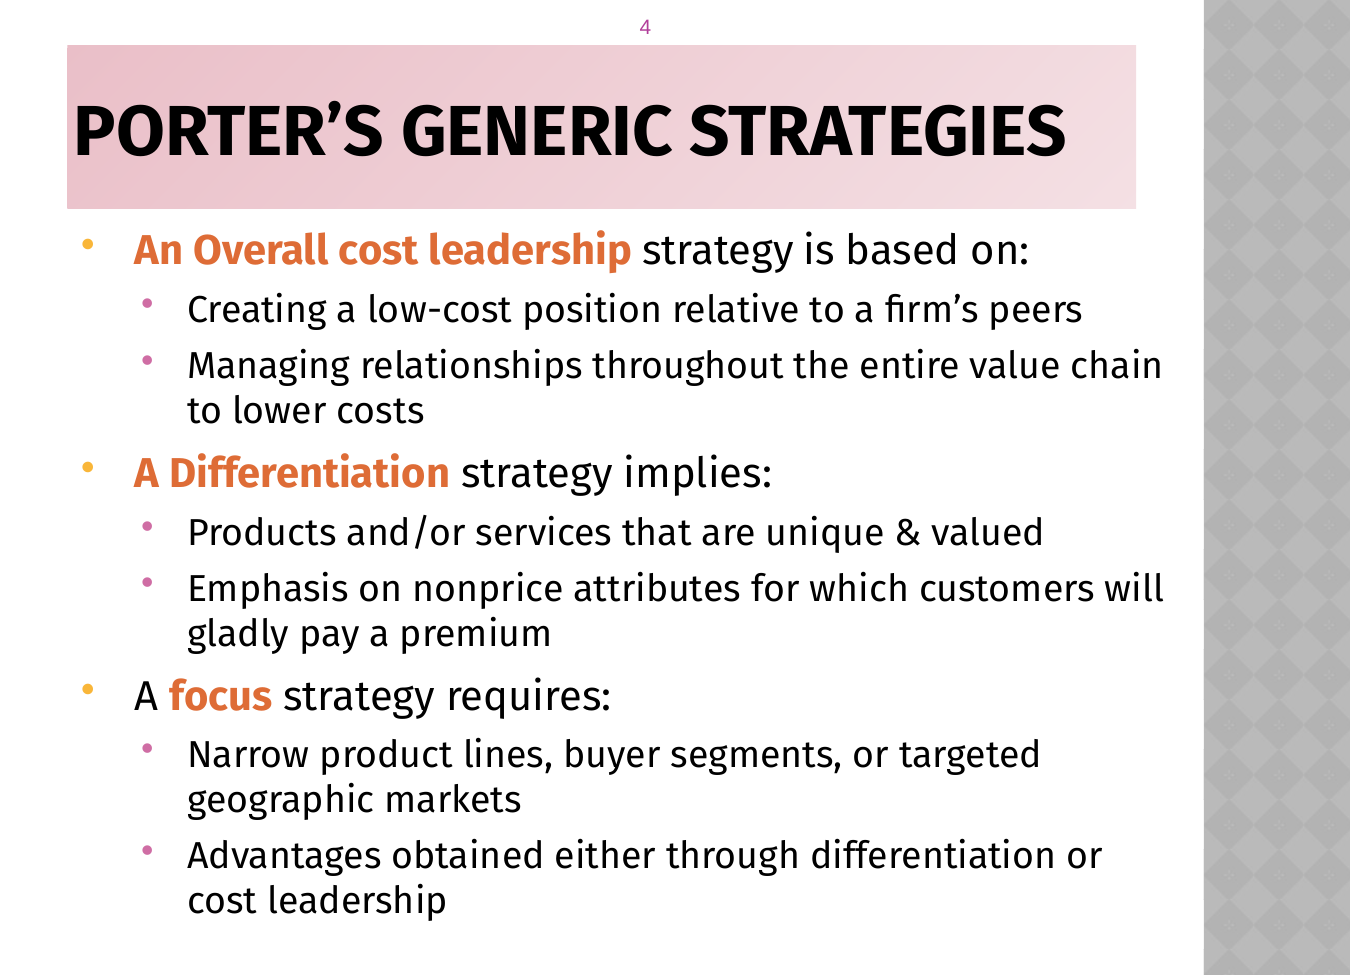

4
# PORTER’S GENERIC STRATEGIES
An Overall cost leadership strategy is based on:
Creating a low-cost position relative to a firm’s peers
Managing relationships throughout the entire value chain to lower costs
A Differentiation strategy implies:
Products and/or services that are unique & valued
Emphasis on nonprice attributes for which customers will gladly pay a premium
A focus strategy requires:
Narrow product lines, buyer segments, or targeted geographic markets
Advantages obtained either through differentiation or cost leadership